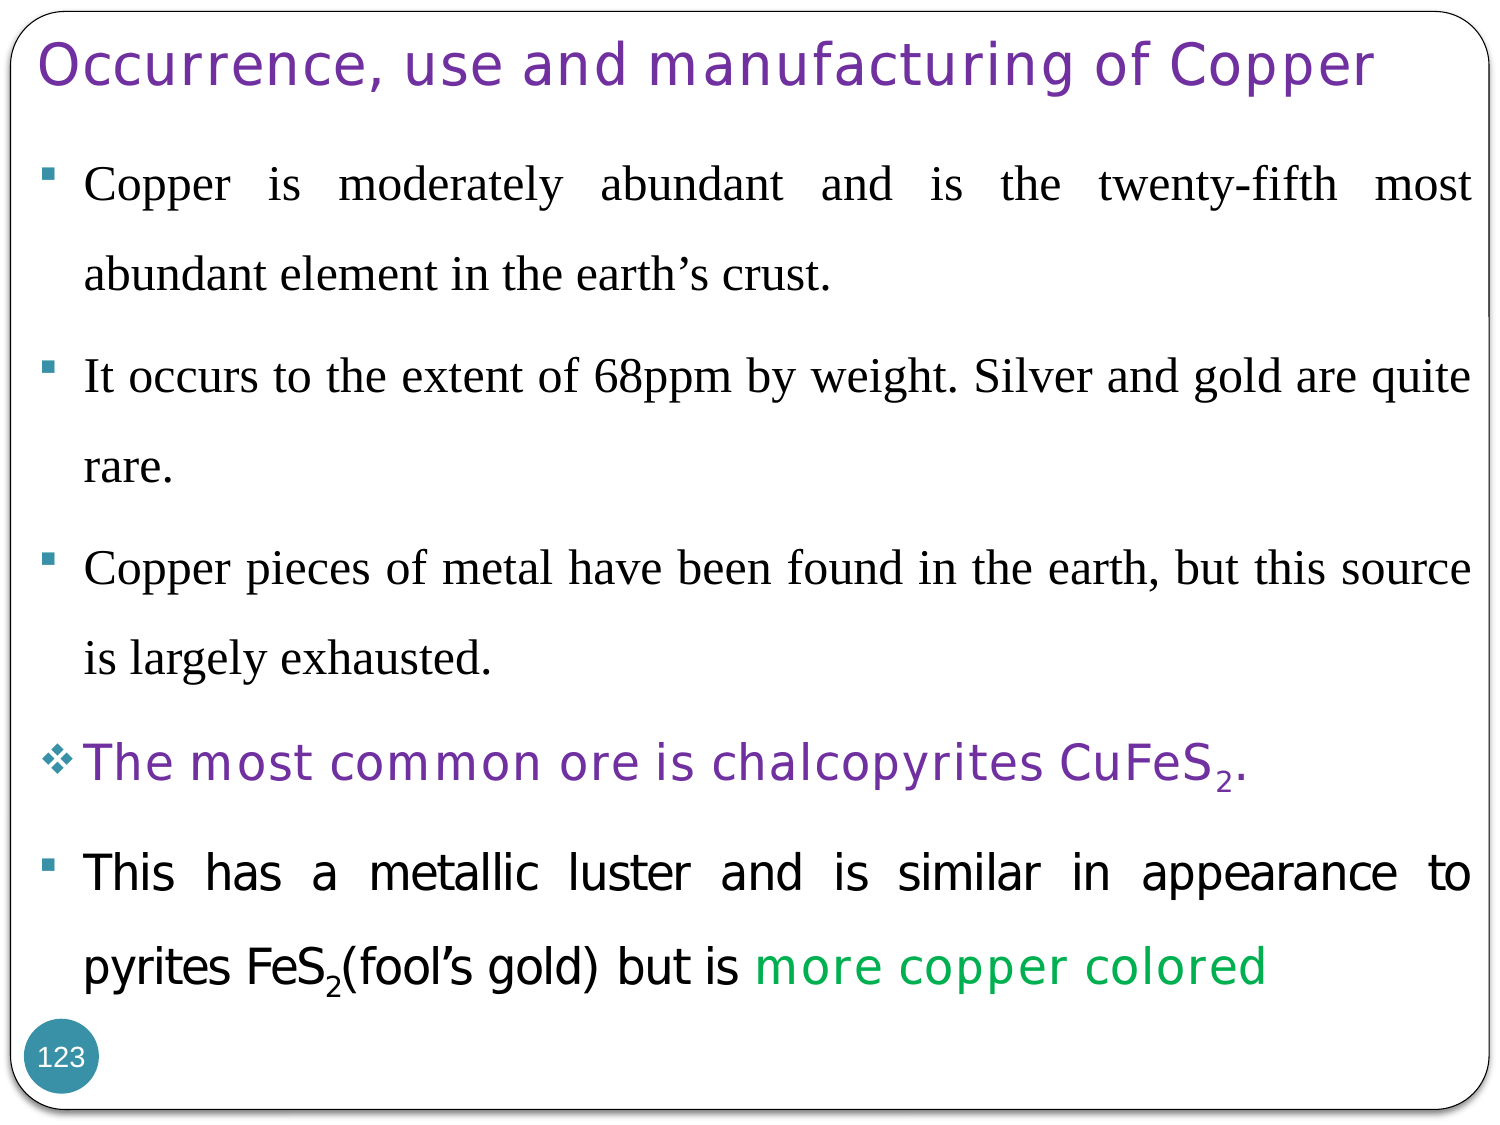

# Occurrence, use and manufacturing of Copper
Copper is moderately abundant and is the twenty-fifth most abundant element in the earth’s crust.
It occurs to the extent of 68ppm by weight. Silver and gold are quite rare.
Copper pieces of metal have been found in the earth, but this source is largely exhausted.
The most common ore is chalcopyrites CuFeS2.
This has a metallic luster and is similar in appearance to pyrites FeS2(fool’s gold) but is more copper colored

123